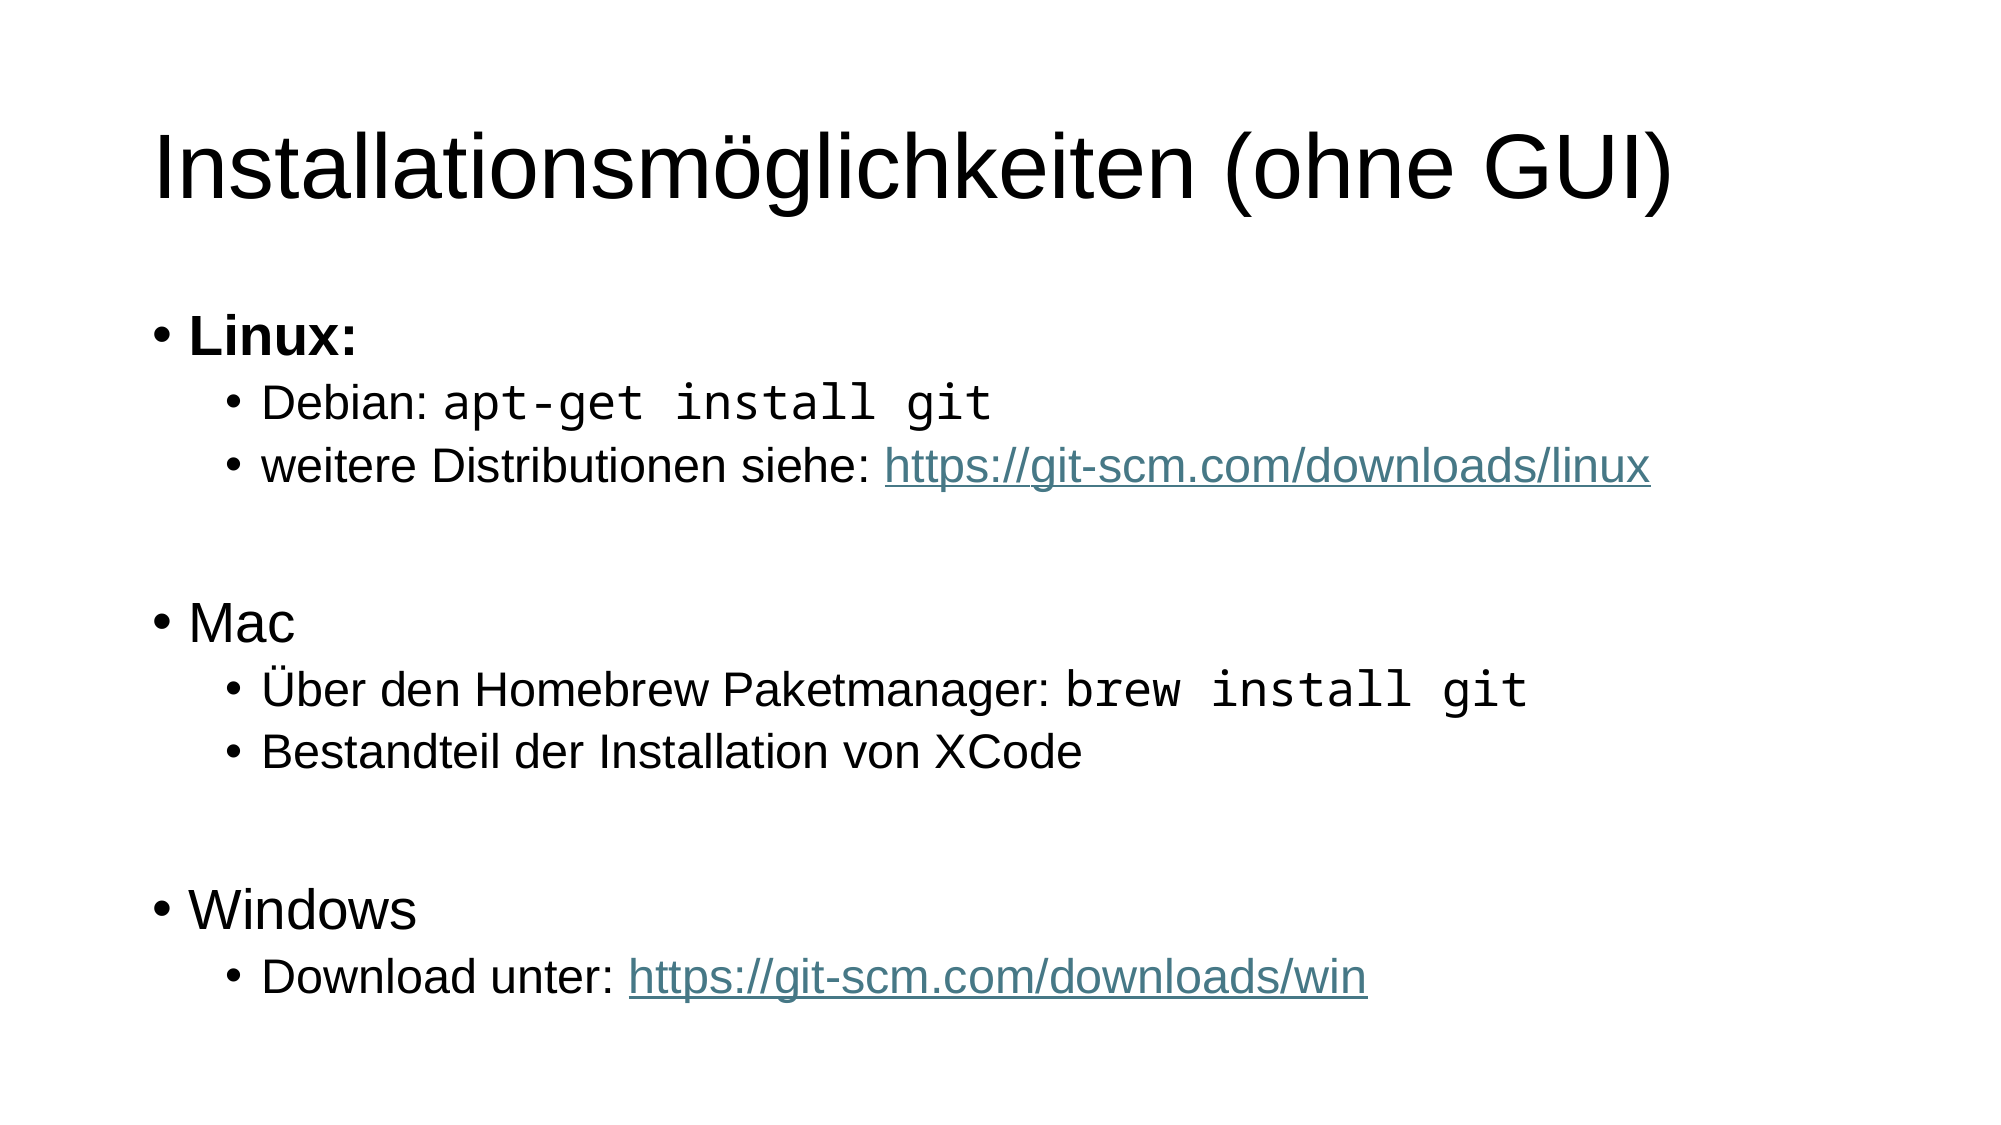

# Installationsmöglichkeiten (ohne GUI)
Linux:
Debian: apt-get install git
weitere Distributionen siehe: https://git-scm.com/downloads/linux

Mac
Über den Homebrew Paketmanager: brew install git
Bestandteil der Installation von XCode

Windows
Download unter: https://git-scm.com/downloads/win